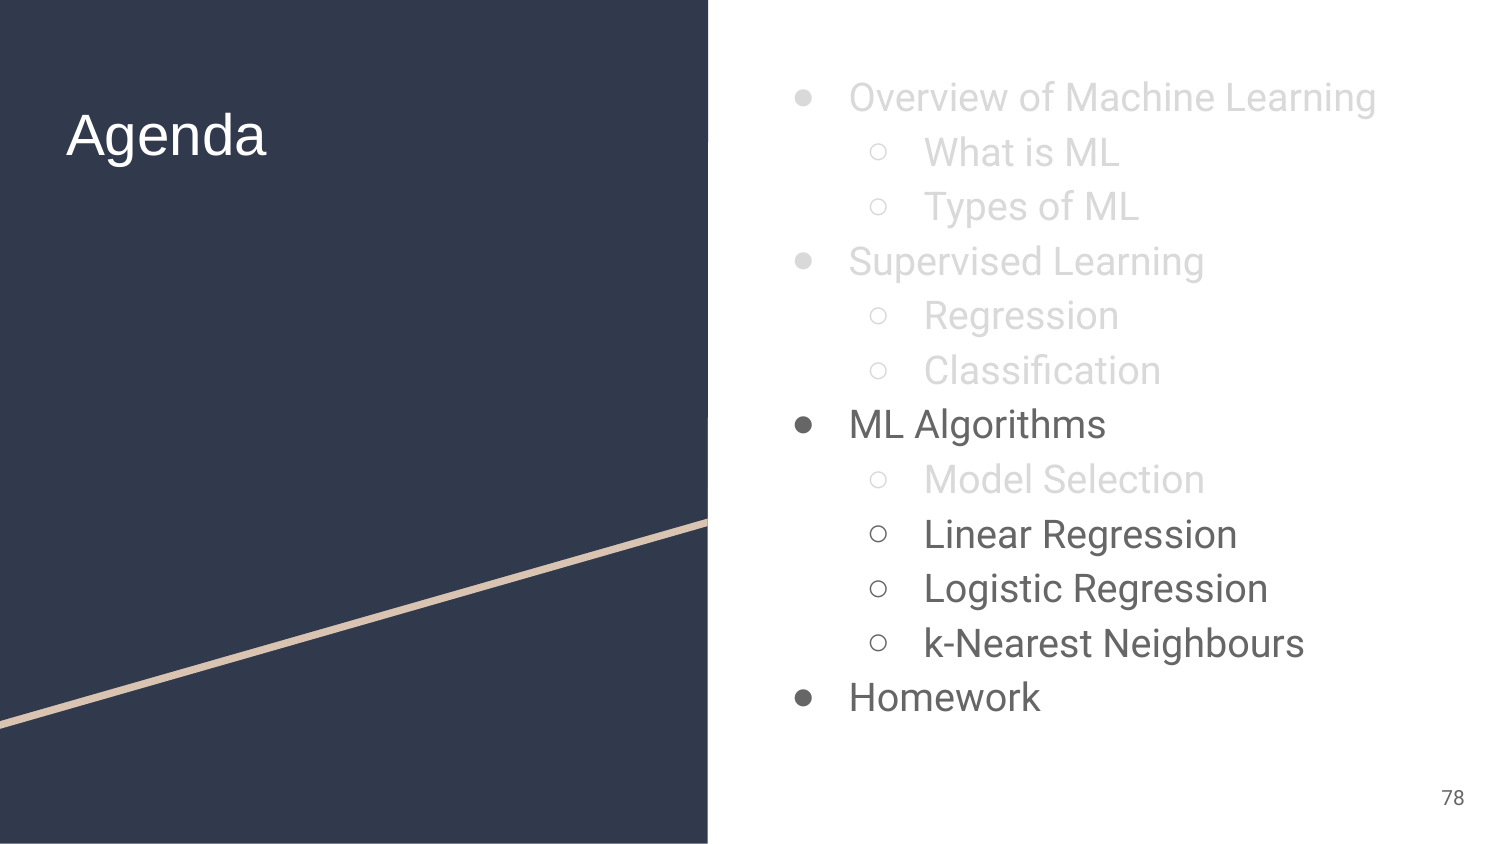

Overview of Machine Learning
What is ML
Types of ML
Supervised Learning
Regression
Classification
ML Algorithms
Model Selection
Linear Regression
Logistic Regression
k-Nearest Neighbours
Homework
# Agenda
78